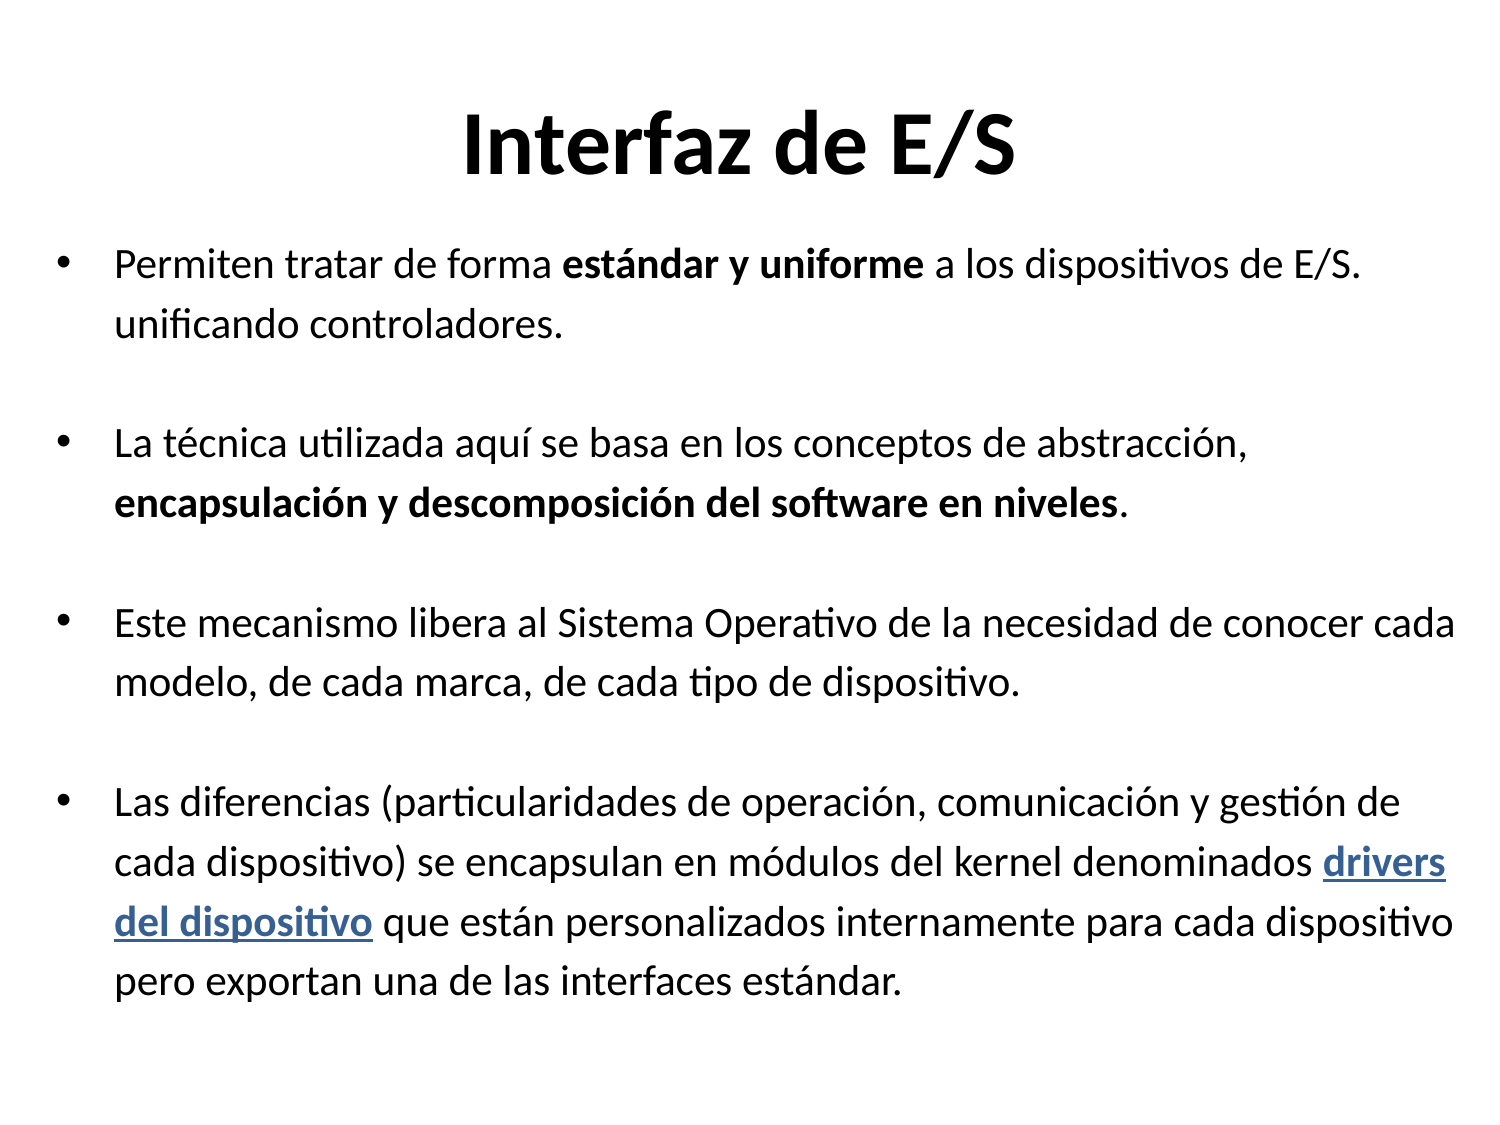

# Interfaz de E/S
Permiten tratar de forma estándar y uniforme a los dispositivos de E/S. unificando controladores.

La técnica utilizada aquí se basa en los conceptos de abstracción, encapsulación y descomposición del software en niveles.

Este mecanismo libera al Sistema Operativo de la necesidad de conocer cada modelo, de cada marca, de cada tipo de dispositivo.

Las diferencias (particularidades de operación, comunicación y gestión de cada dispositivo) se encapsulan en módulos del kernel denominados drivers del dispositivo que están personalizados internamente para cada dispositivo pero exportan una de las interfaces estándar.